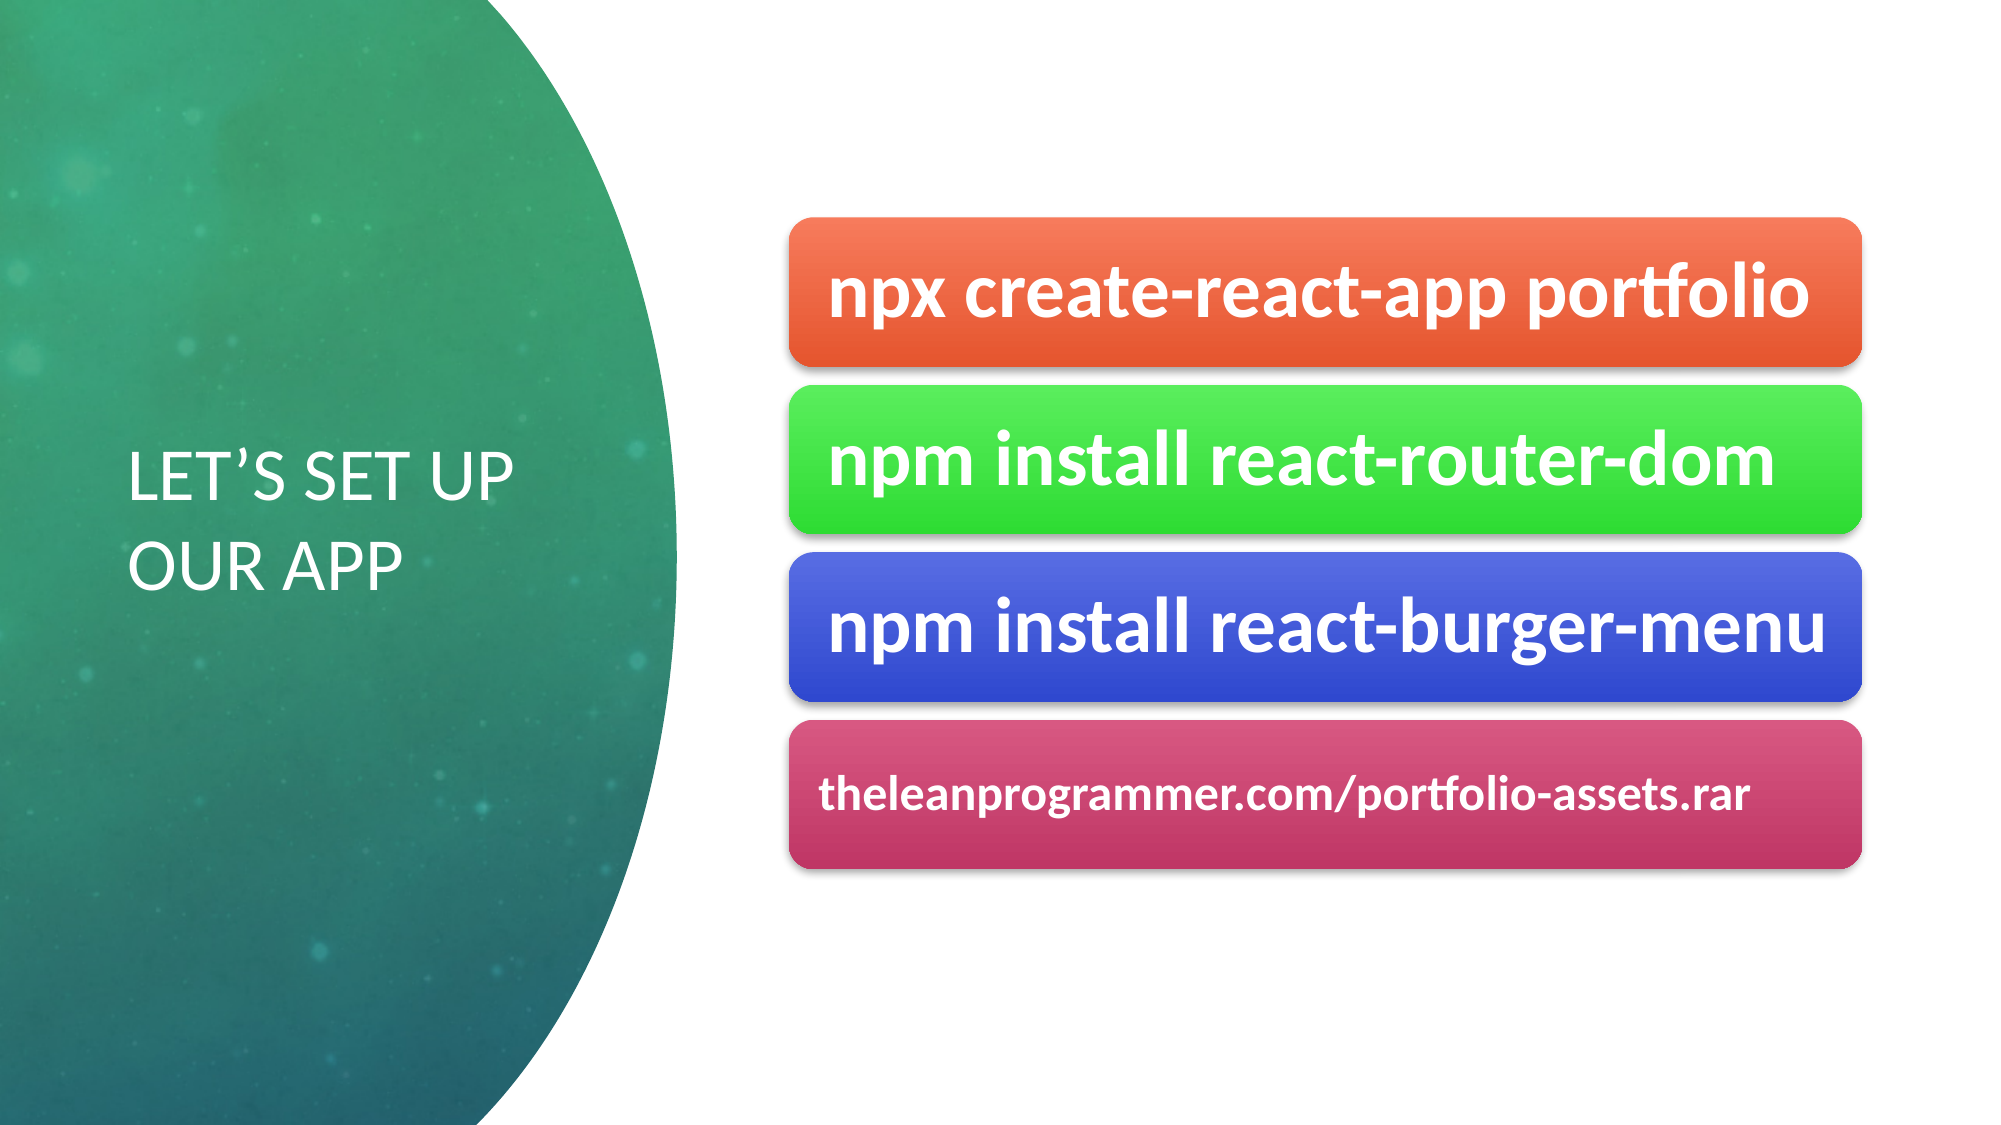

# Let’s set up our app
npx create-react-app portfolio
npm install react-router-dom
npm install react-burger-menu
theleanprogrammer.com/portfolio-assets.rar